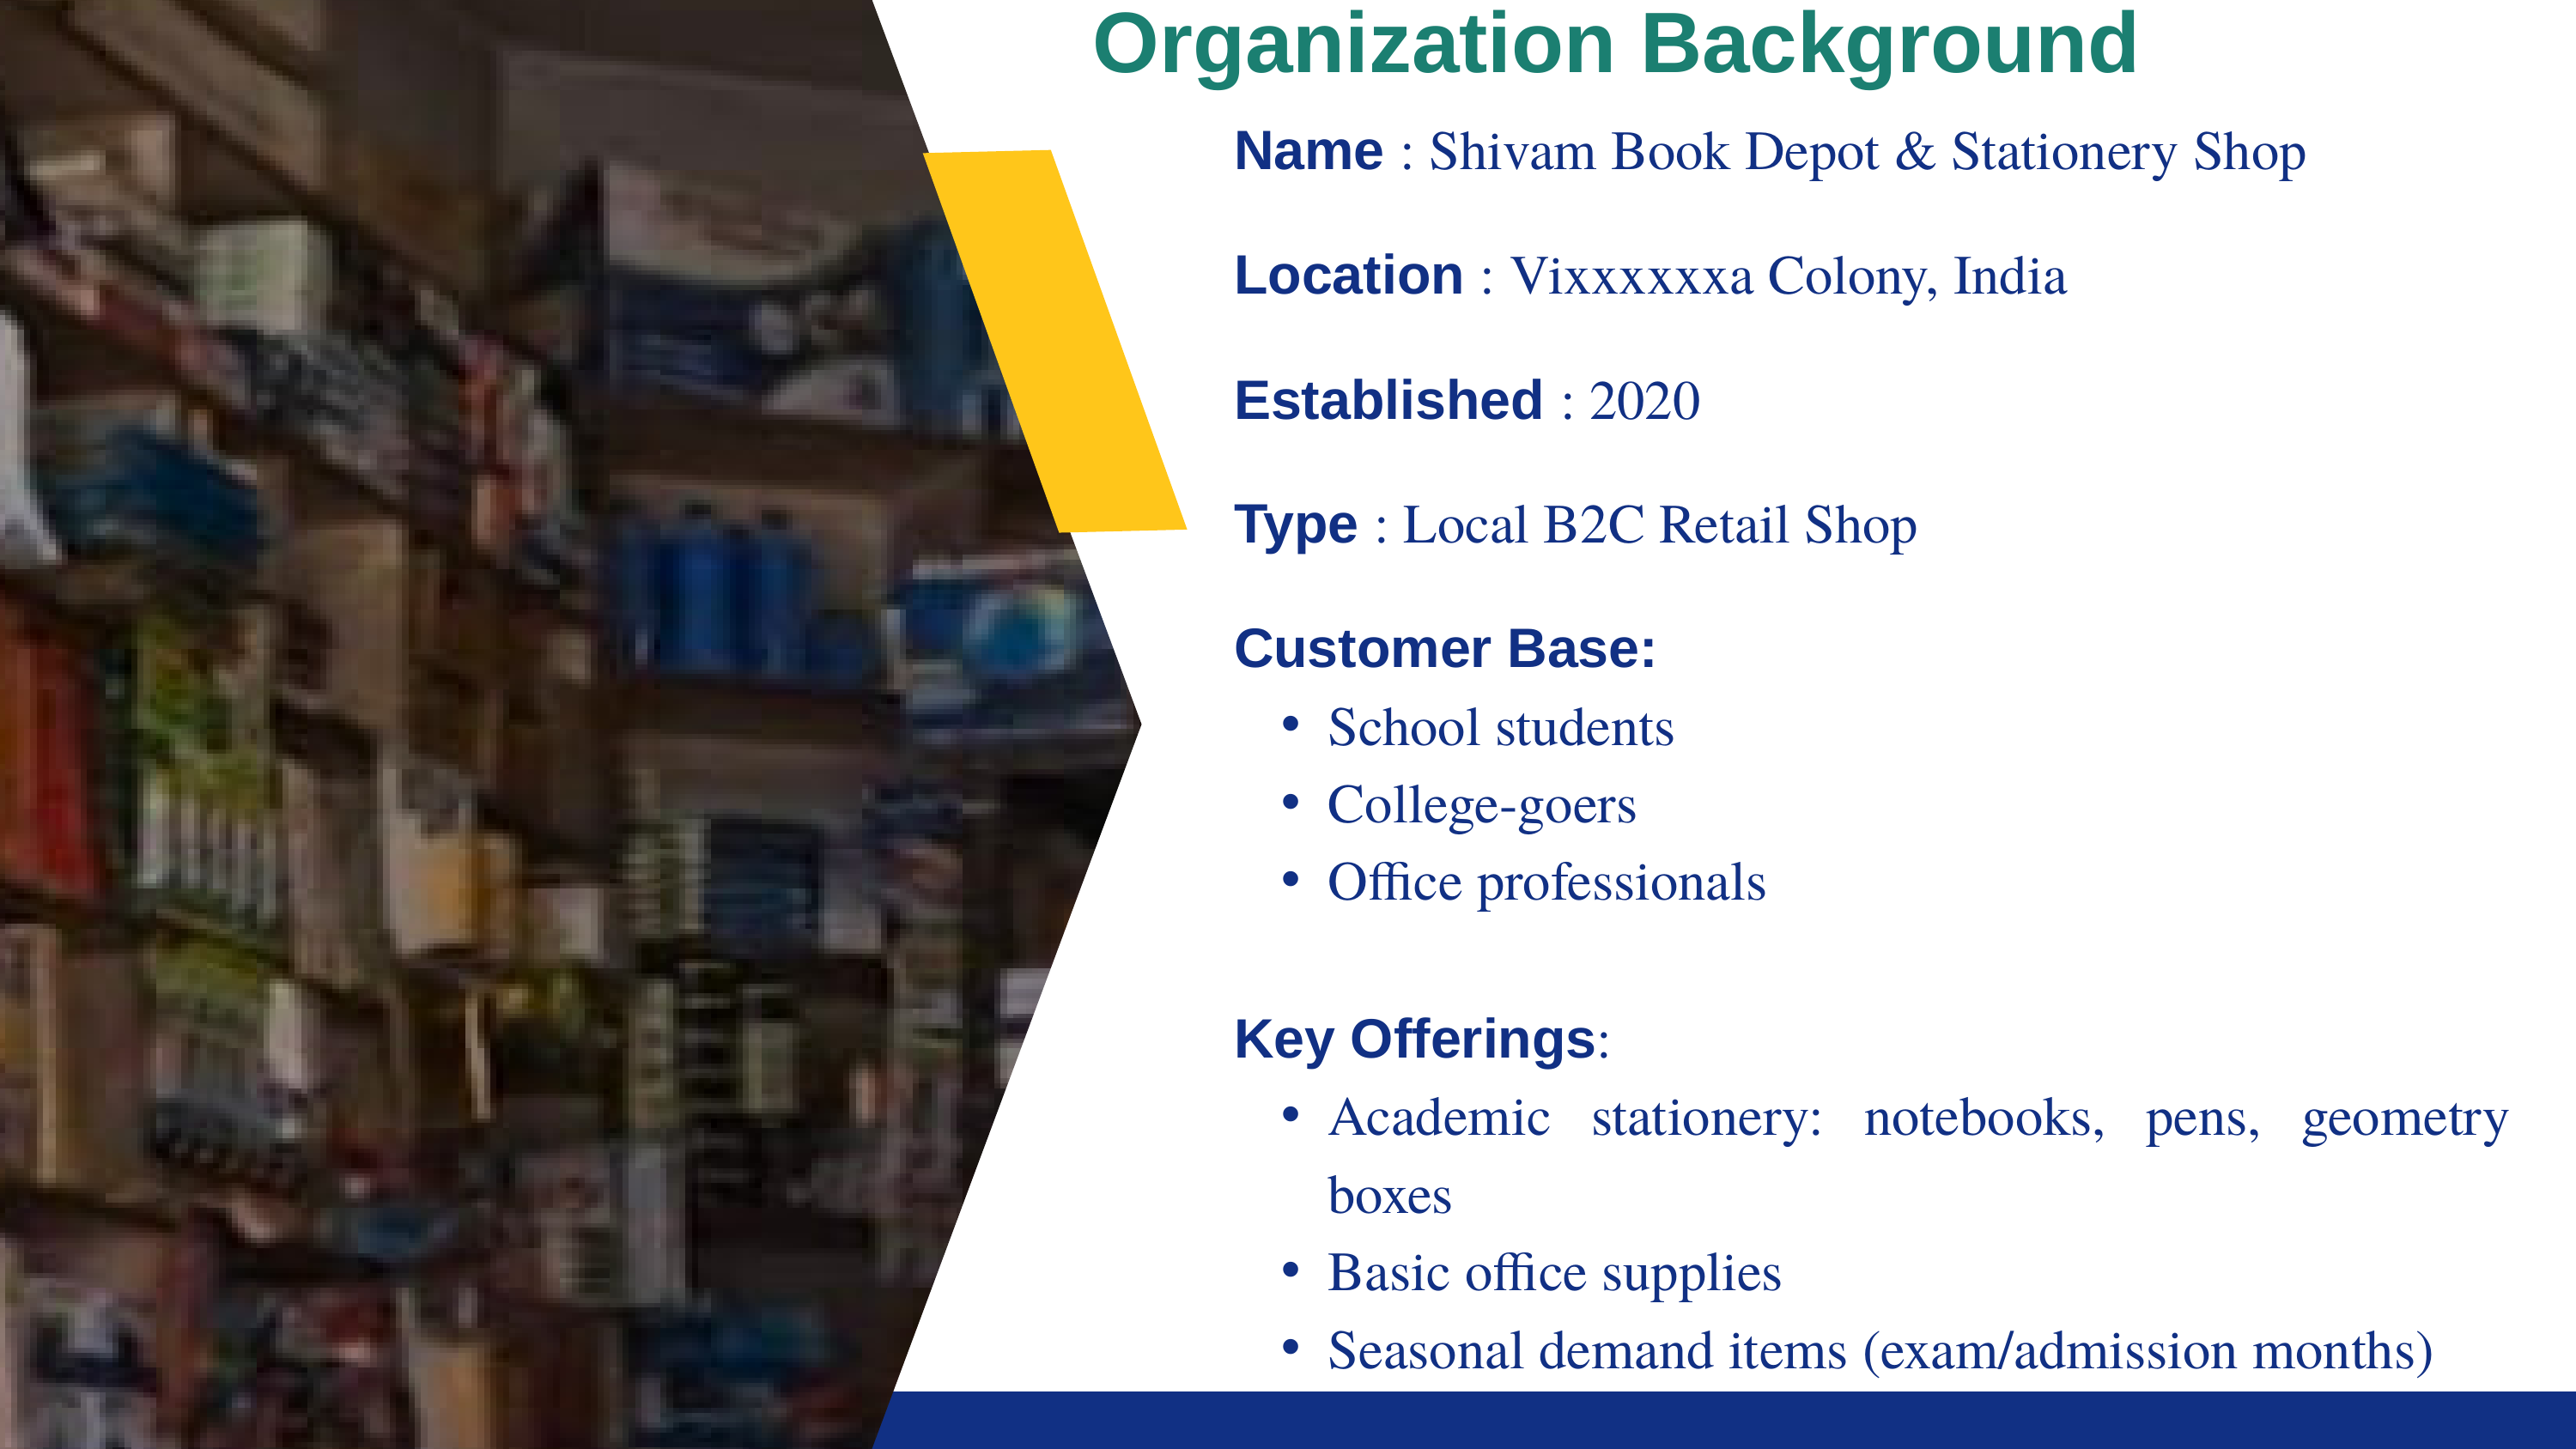

Organization Background
Name : Shivam Book Depot & Stationery Shop

Location : Vixxxxxxa Colony, India
Established : 2020
Type : Local B2C Retail Shop
Customer Base:
School students
College-goers
Office professionals

Key Offerings:
Academic stationery: notebooks, pens, geometry boxes
Basic office supplies
Seasonal demand items (exam/admission months)